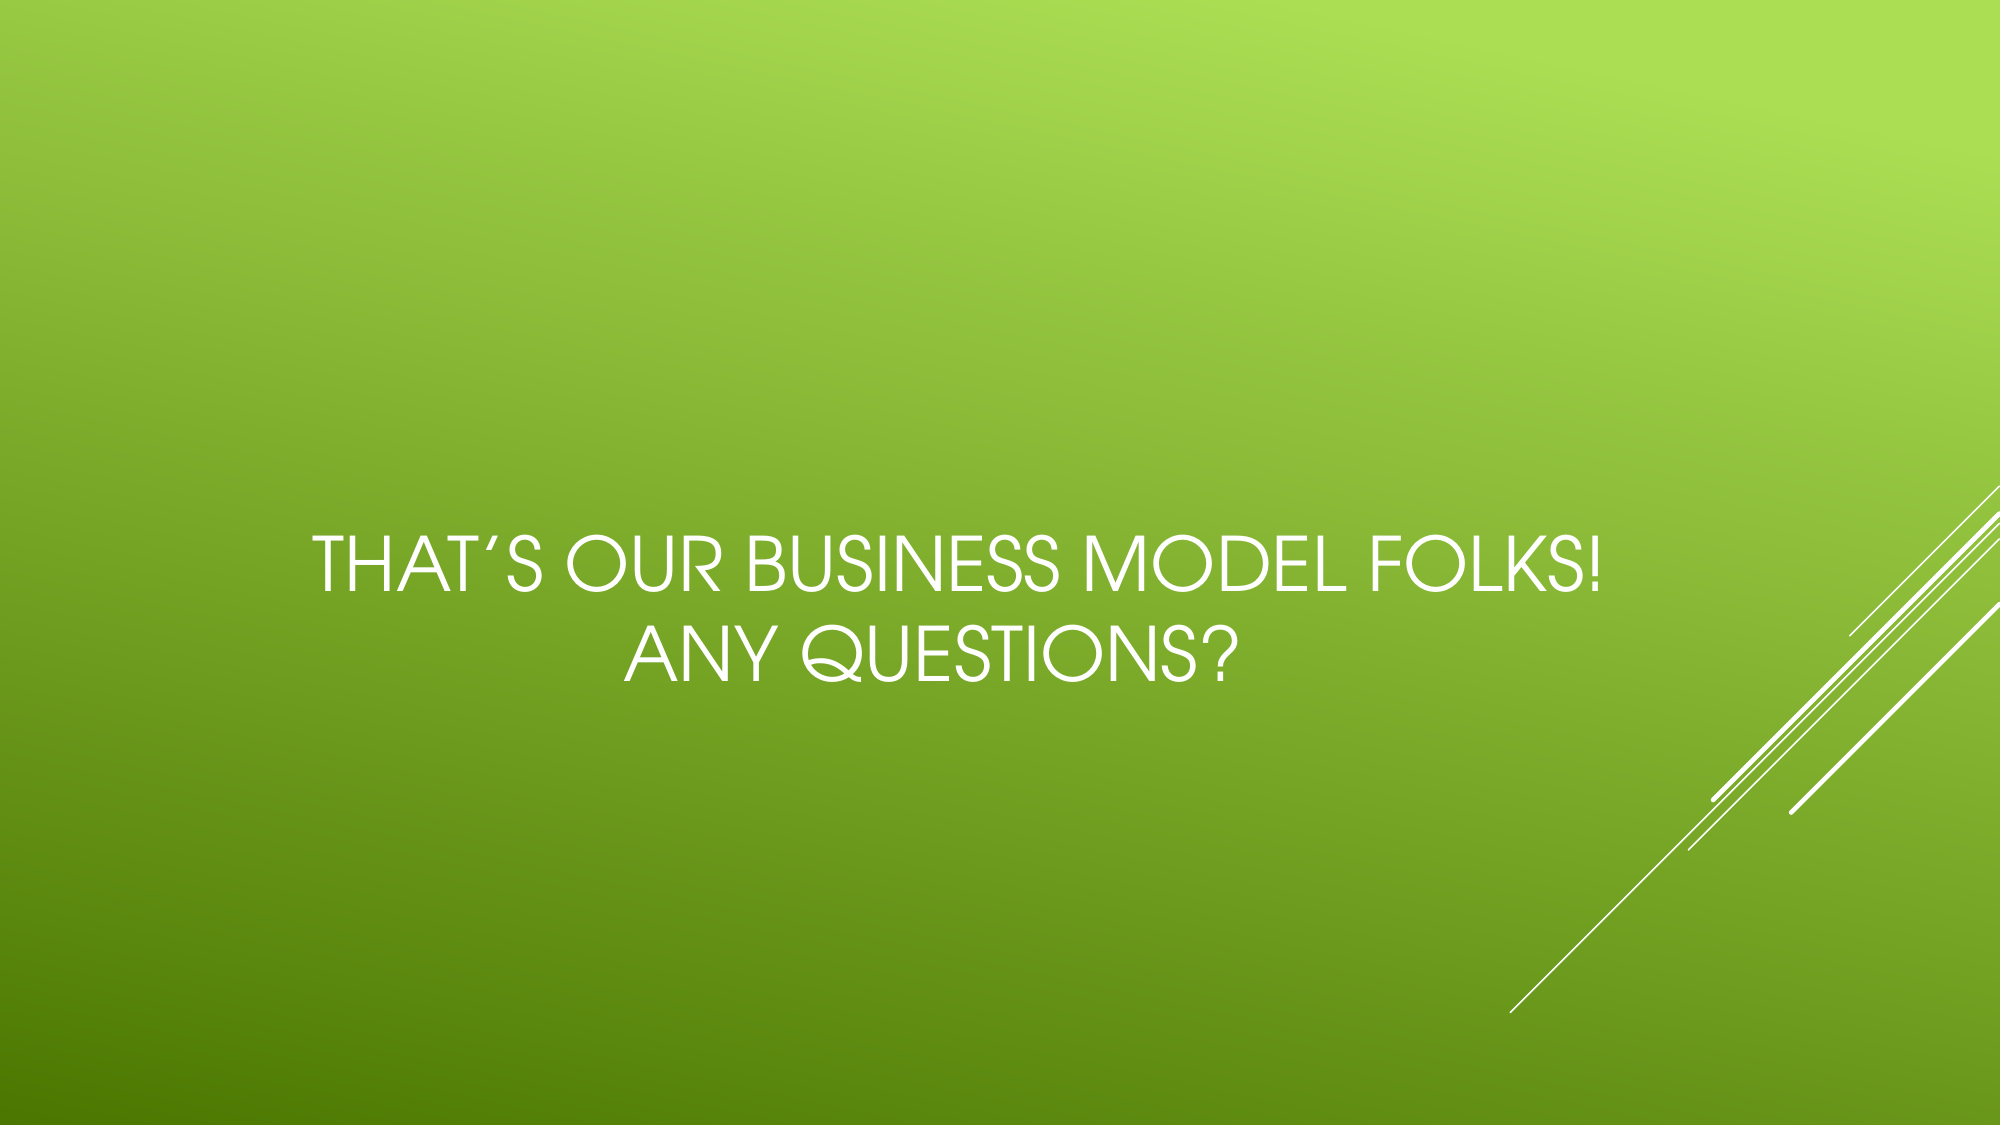

# That’s our business model folks! Any questions?